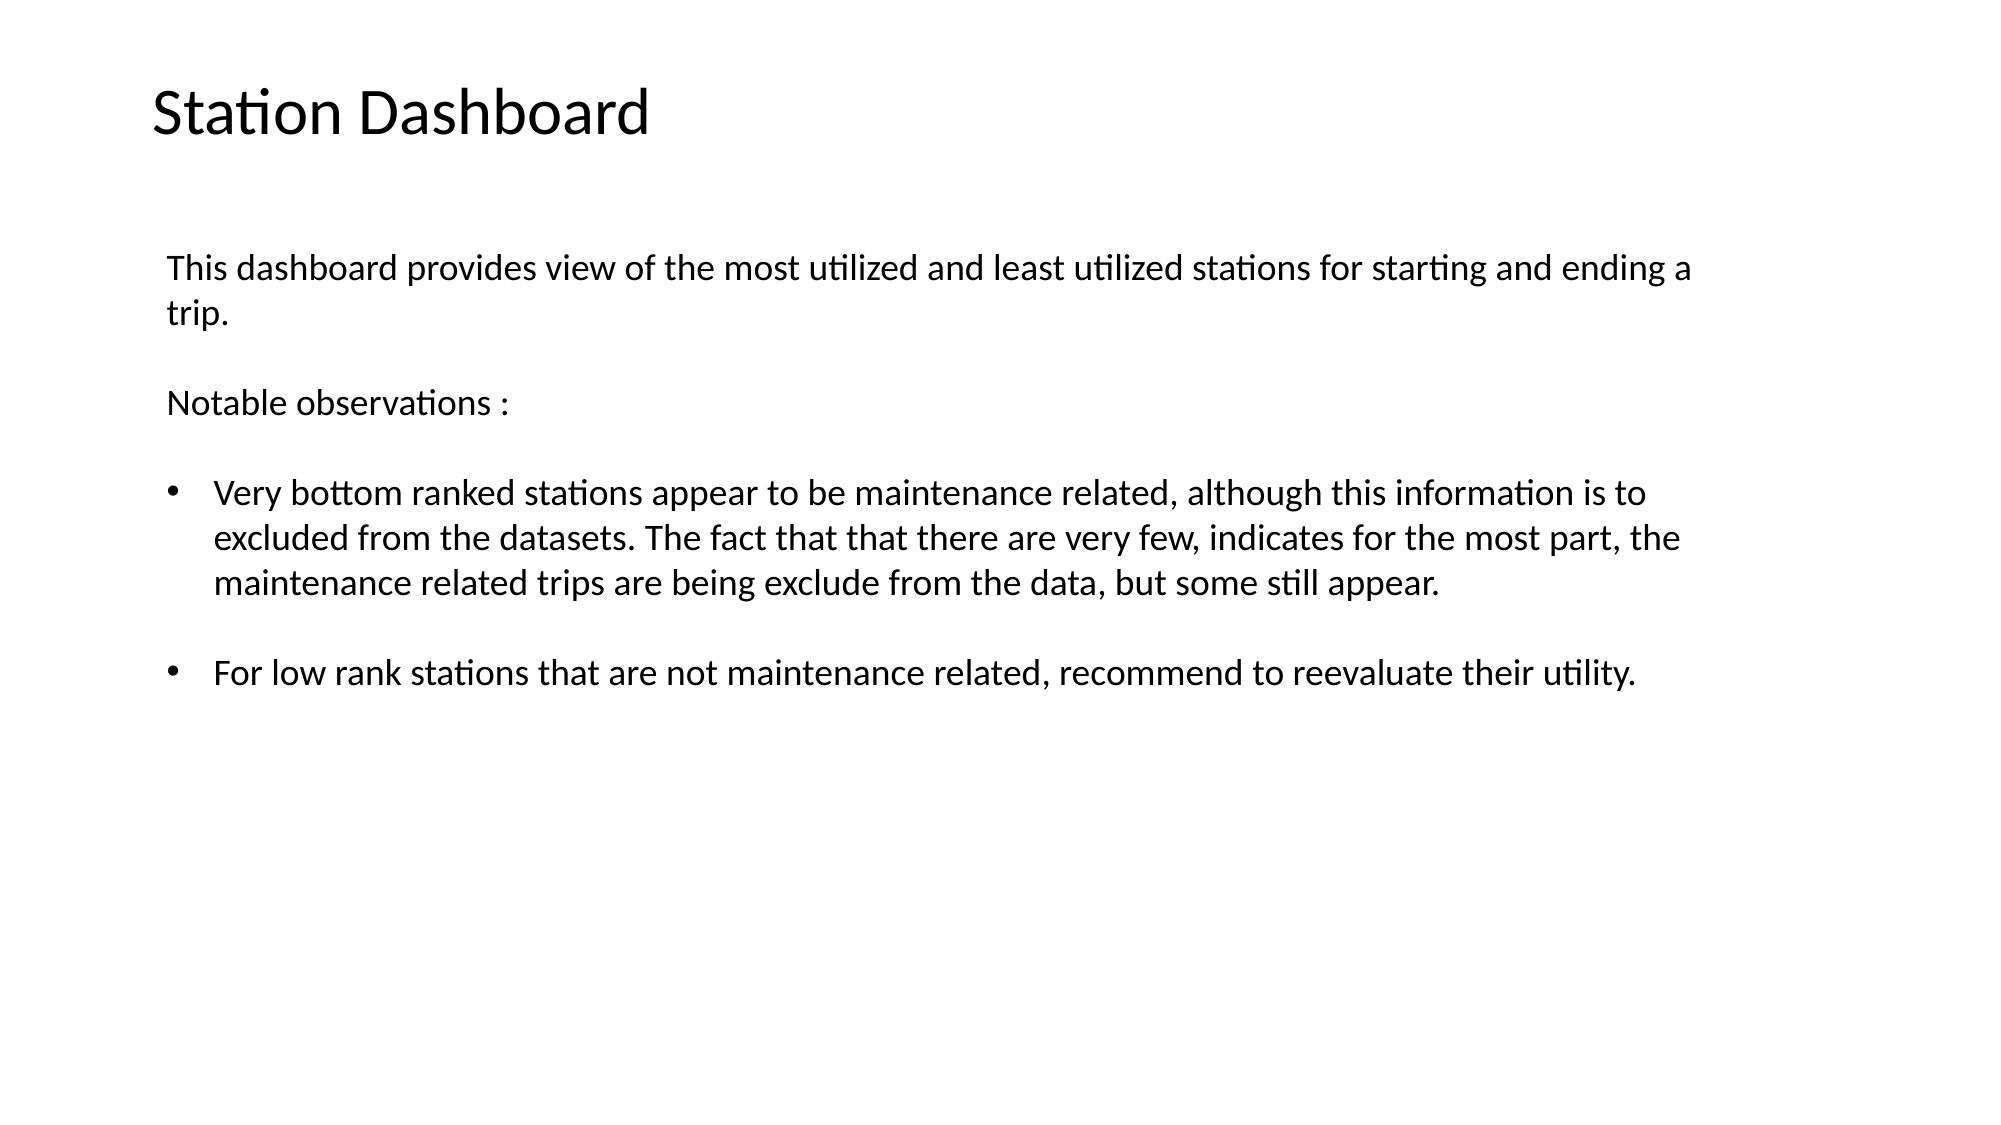

# Station Dashboard
This dashboard provides view of the most utilized and least utilized stations for starting and ending a trip.

Notable observations :

Very bottom ranked stations appear to be maintenance related, although this information is to excluded from the datasets. The fact that that there are very few, indicates for the most part, the maintenance related trips are being exclude from the data, but some still appear.

For low rank stations that are not maintenance related, recommend to reevaluate their utility.